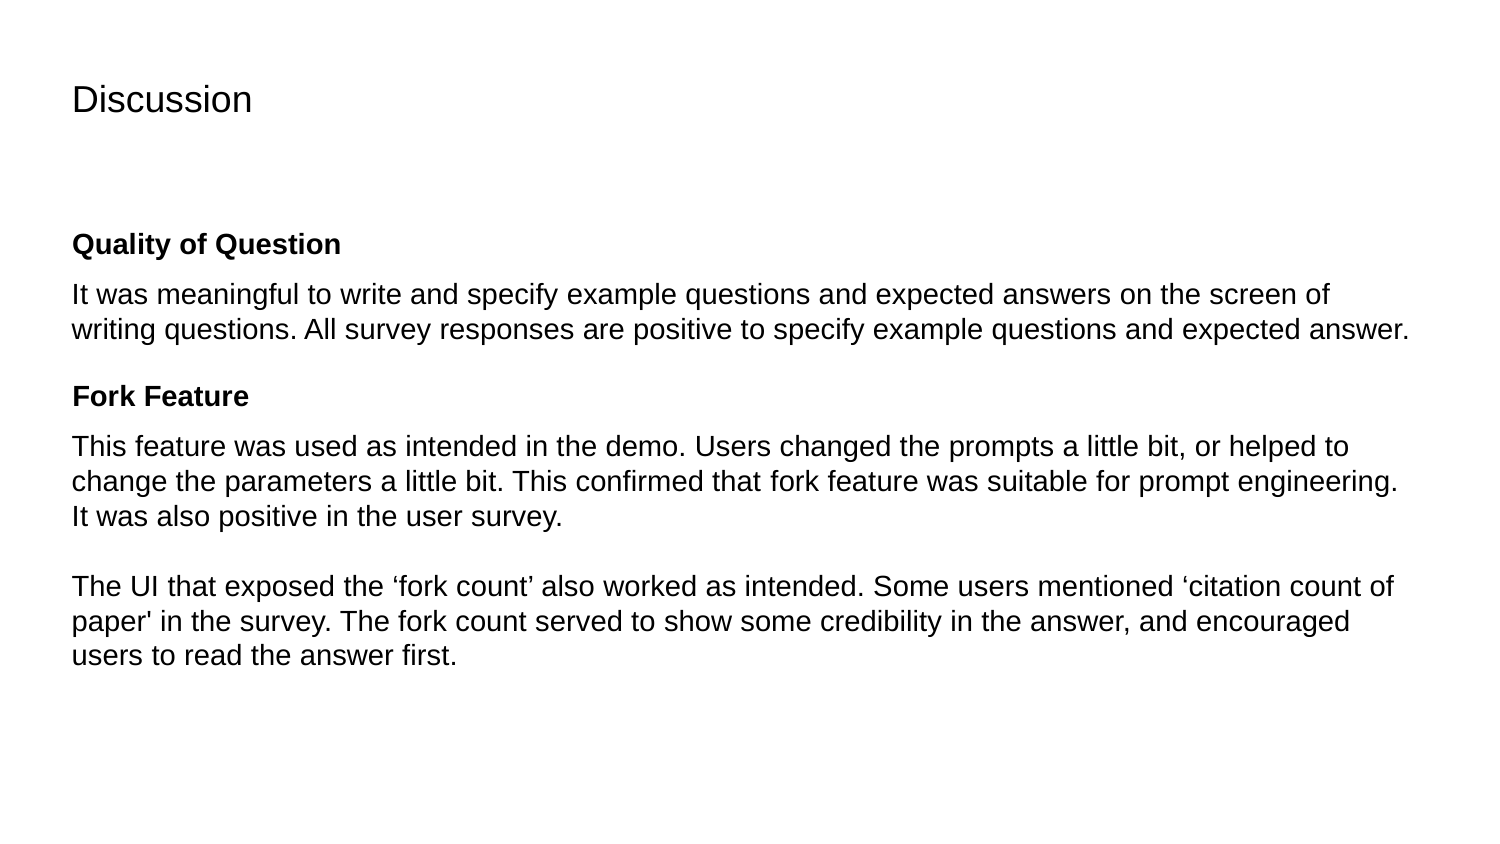

Discussion
Quality of Question
It was meaningful to write and specify example questions and expected answers on the screen of writing questions. All survey responses are positive to specify example questions and expected answer.
Fork Feature
This feature was used as intended in the demo. Users changed the prompts a little bit, or helped to change the parameters a little bit. This confirmed that fork feature was suitable for prompt engineering. It was also positive in the user survey.

The UI that exposed the ‘fork count’ also worked as intended. Some users mentioned ‘citation count of paper' in the survey. The fork count served to show some credibility in the answer, and encouraged users to read the answer first.